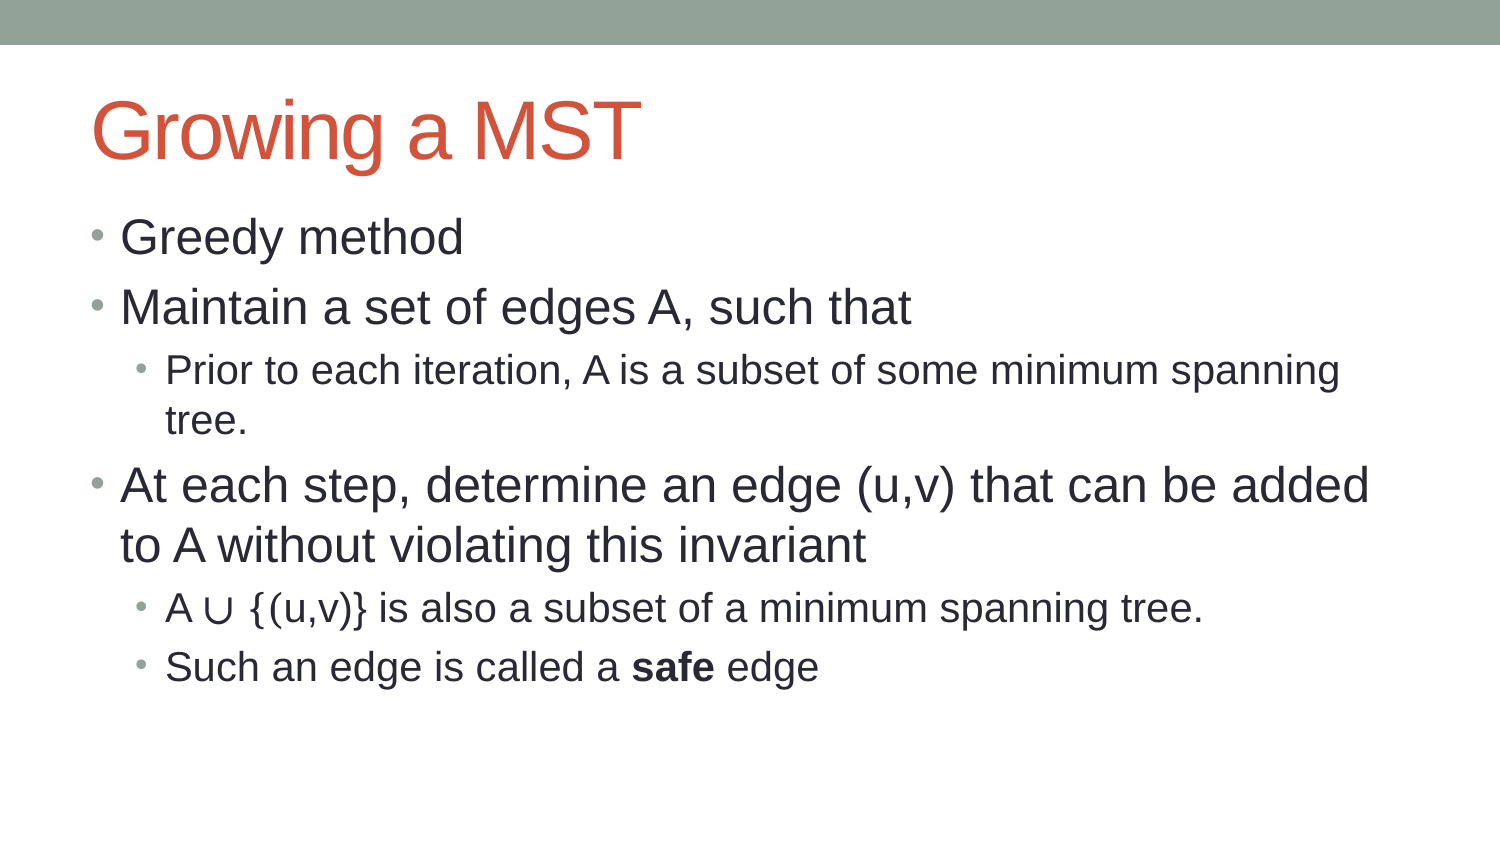

# Growing a MST
Greedy method
Maintain a set of edges A, such that
Prior to each iteration, A is a subset of some minimum spanning tree.
At each step, determine an edge (u,v) that can be added to A without violating this invariant
A ∪ {(u,v)} is also a subset of a minimum spanning tree.
Such an edge is called a safe edge